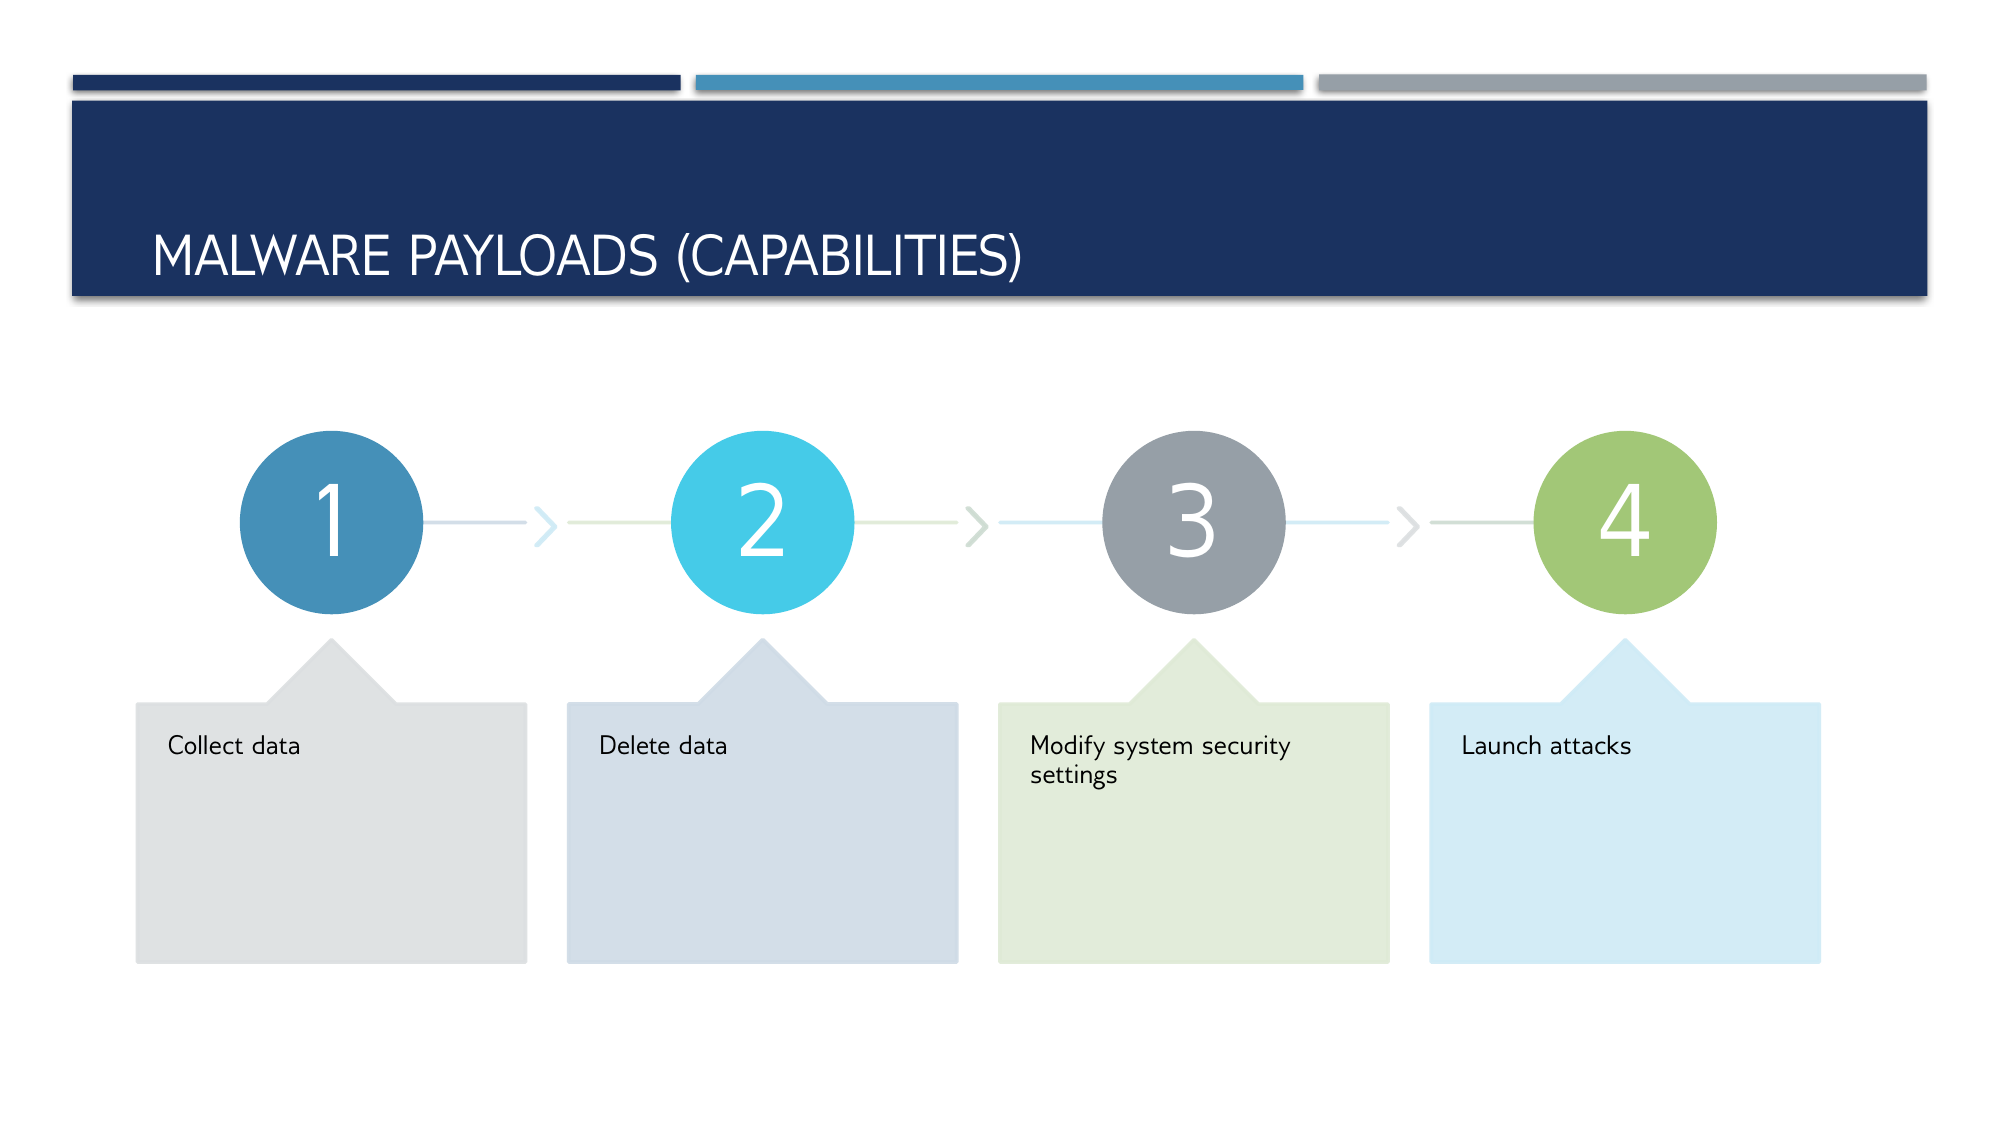

# Malware Payloads (Capabilities)
1
Collect data
2
Delete data
3
Modify system security settings
4
Launch attacks